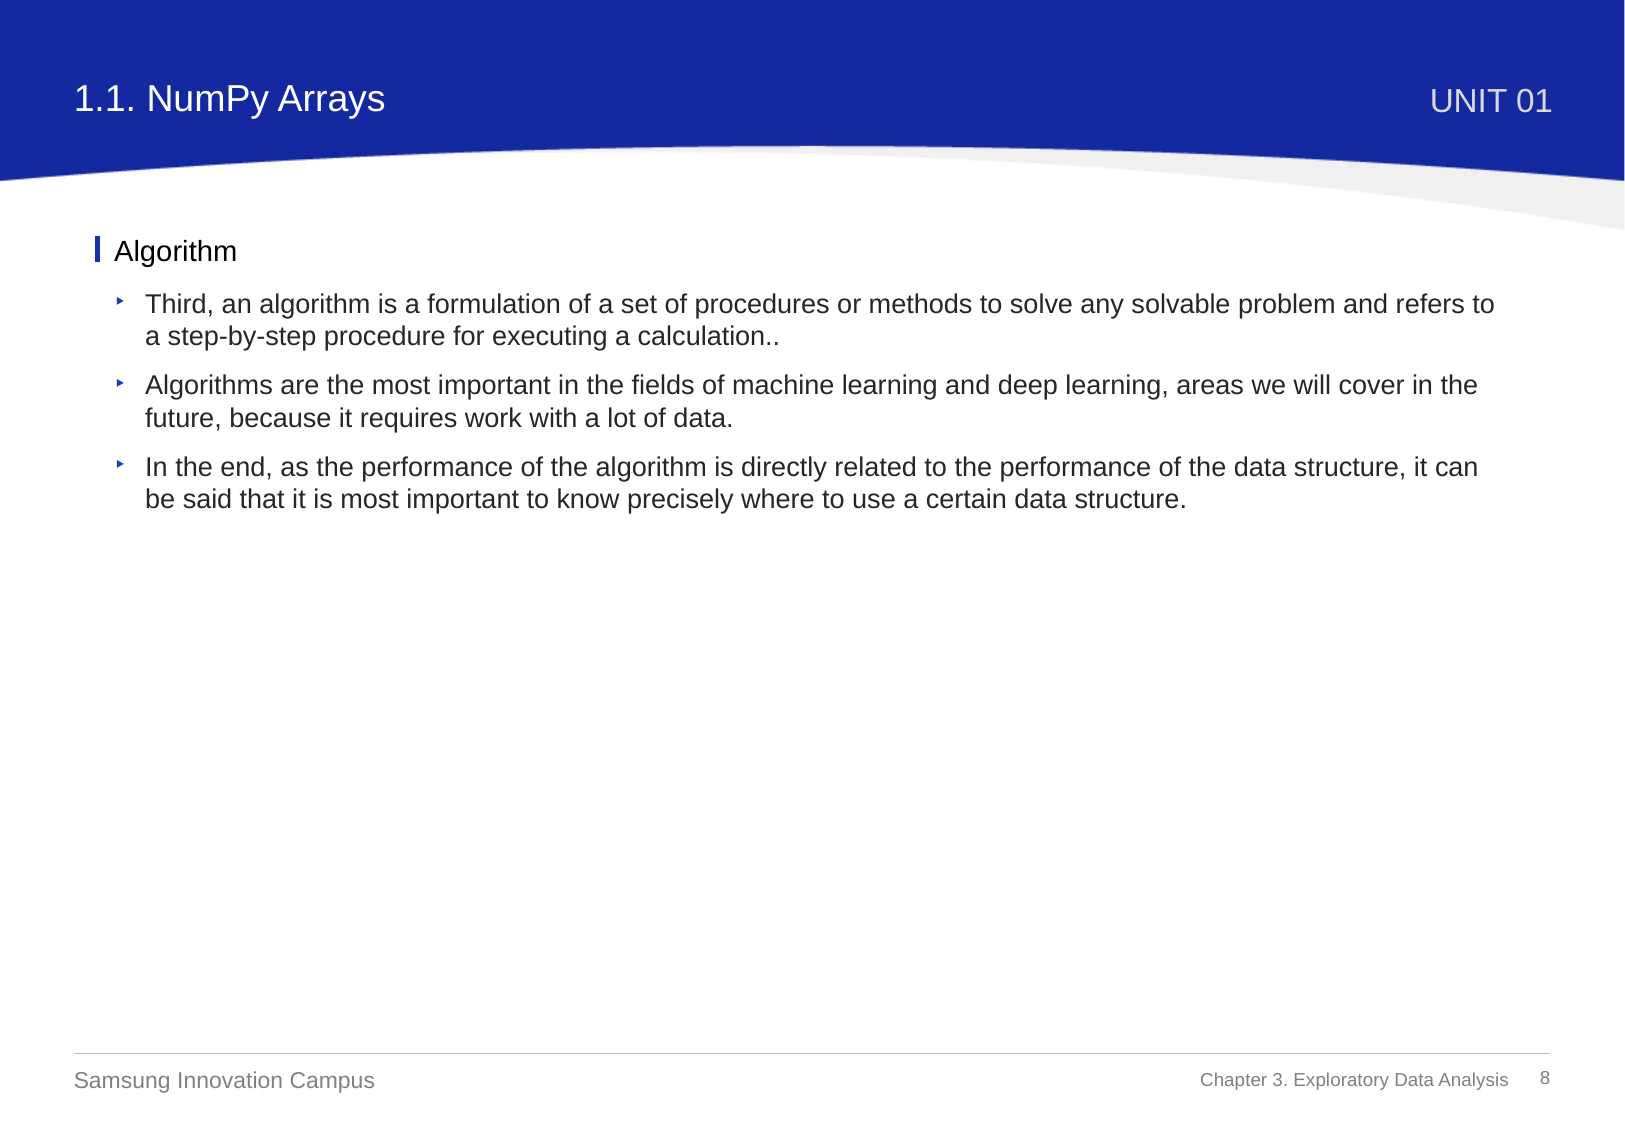

1.1. NumPy Arrays
UNIT 01
Algorithm
Third, an algorithm is a formulation of a set of procedures or methods to solve any solvable problem and refers to a step-by-step procedure for executing a calculation..
Algorithms are the most important in the fields of machine learning and deep learning, areas we will cover in the future, because it requires work with a lot of data.
In the end, as the performance of the algorithm is directly related to the performance of the data structure, it can be said that it is most important to know precisely where to use a certain data structure.